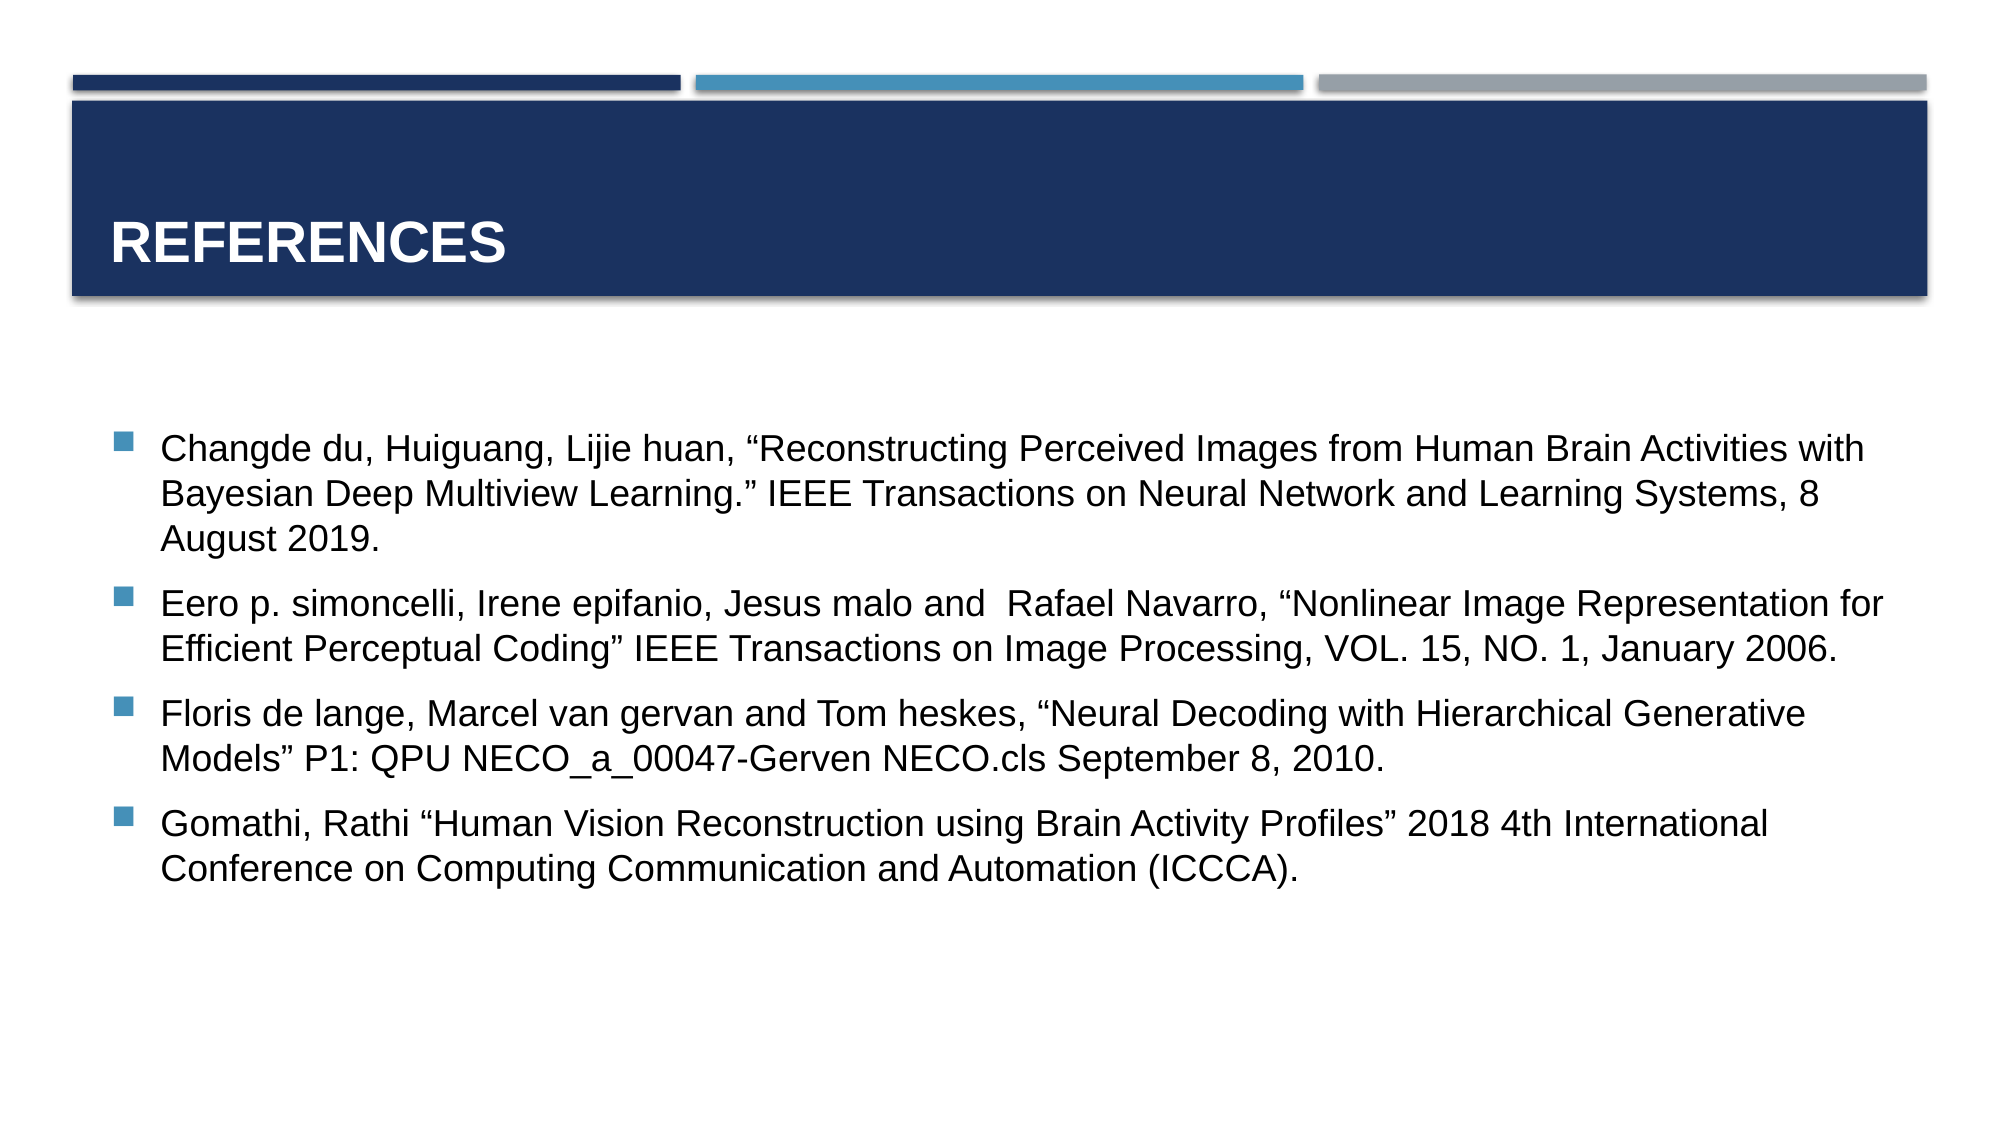

# REFERENCES

Changde du, Huiguang, Lijie huan, “Reconstructing Perceived Images from Human Brain Activities with Bayesian Deep Multiview Learning.” IEEE Transactions on Neural Network and Learning Systems, 8 August 2019.
Eero p. simoncelli, Irene epifanio, Jesus malo and  Rafael Navarro, “Nonlinear Image Representation for Efficient Perceptual Coding” IEEE Transactions on Image Processing, VOL. 15, NO. 1, January 2006.
Floris de lange, Marcel van gervan and Tom heskes, “Neural Decoding with Hierarchical Generative Models” P1: QPU NECO_a_00047-Gerven NECO.cls September 8, 2010.
Gomathi, Rathi “Human Vision Reconstruction using Brain Activity Profiles” 2018 4th International Conference on Computing Communication and Automation (ICCCA).